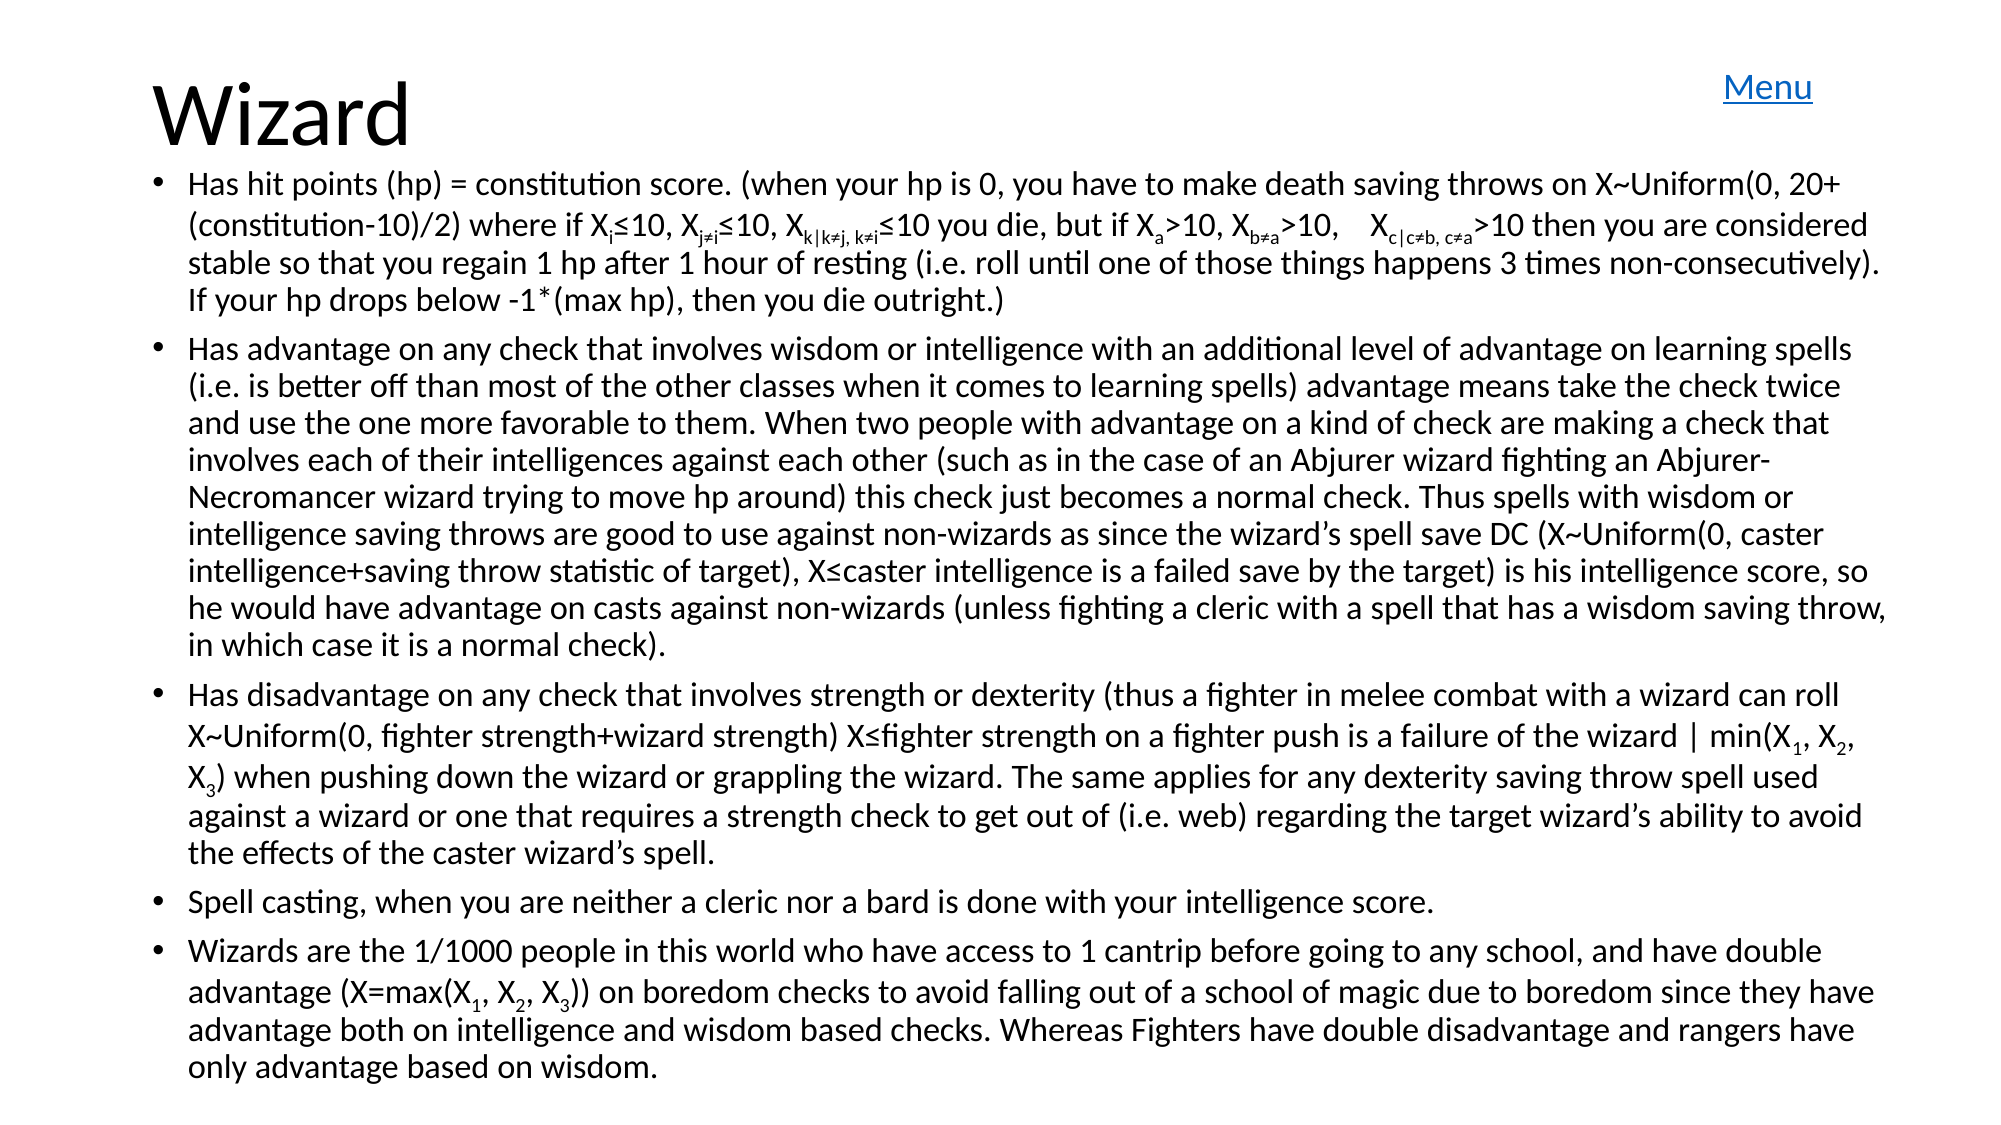

Menu
# Wizard
Has hit points (hp) = constitution score. (when your hp is 0, you have to make death saving throws on X~Uniform(0, 20+(constitution-10)/2) where if Xi≤10, Xj≠i≤10, Xk|k≠j, k≠i≤10 you die, but if Xa>10, Xb≠a>10,    Xc|c≠b, c≠a>10 then you are considered stable so that you regain 1 hp after 1 hour of resting (i.e. roll until one of those things happens 3 times non-consecutively). If your hp drops below -1*(max hp), then you die outright.)
Has advantage on any check that involves wisdom or intelligence with an additional level of advantage on learning spells (i.e. is better off than most of the other classes when it comes to learning spells) advantage means take the check twice and use the one more favorable to them. When two people with advantage on a kind of check are making a check that involves each of their intelligences against each other (such as in the case of an Abjurer wizard fighting an Abjurer-Necromancer wizard trying to move hp around) this check just becomes a normal check. Thus spells with wisdom or intelligence saving throws are good to use against non-wizards as since the wizard’s spell save DC (X~Uniform(0, caster intelligence+saving throw statistic of target), X≤caster intelligence is a failed save by the target) is his intelligence score, so he would have advantage on casts against non-wizards (unless fighting a cleric with a spell that has a wisdom saving throw, in which case it is a normal check).
Has disadvantage on any check that involves strength or dexterity (thus a fighter in melee combat with a wizard can roll X~Uniform(0, fighter strength+wizard strength) X≤fighter strength on a fighter push is a failure of the wizard | min(X1, X2, X3) when pushing down the wizard or grappling the wizard. The same applies for any dexterity saving throw spell used against a wizard or one that requires a strength check to get out of (i.e. web) regarding the target wizard’s ability to avoid the effects of the caster wizard’s spell.
Spell casting, when you are neither a cleric nor a bard is done with your intelligence score.
Wizards are the 1/1000 people in this world who have access to 1 cantrip before going to any school, and have double advantage (X=max(X1, X2, X3)) on boredom checks to avoid falling out of a school of magic due to boredom since they have advantage both on intelligence and wisdom based checks. Whereas Fighters have double disadvantage and rangers have only advantage based on wisdom.